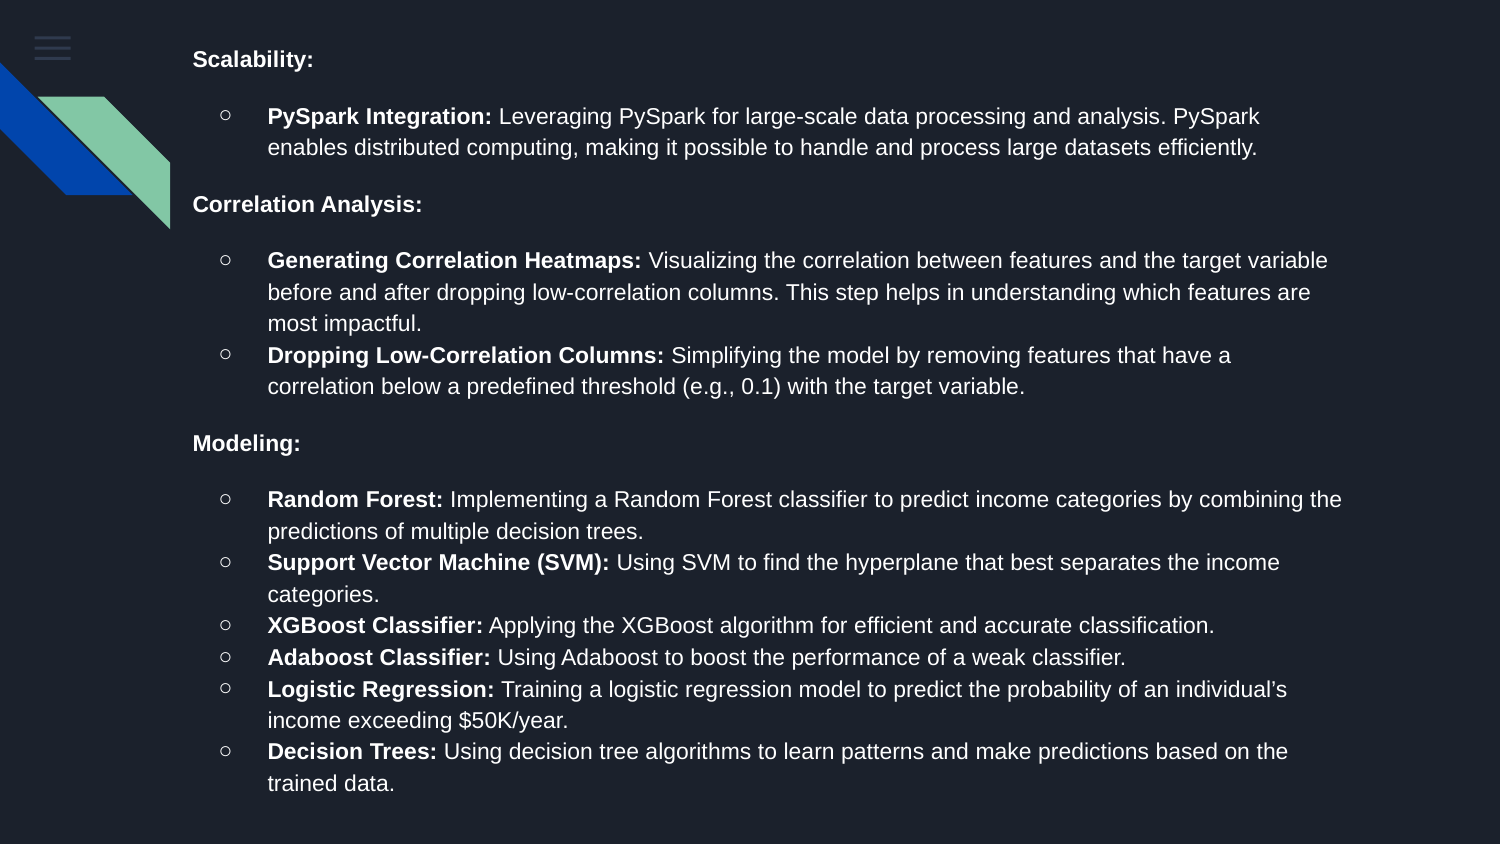

Scalability:
PySpark Integration: Leveraging PySpark for large-scale data processing and analysis. PySpark enables distributed computing, making it possible to handle and process large datasets efficiently.
Correlation Analysis:
Generating Correlation Heatmaps: Visualizing the correlation between features and the target variable before and after dropping low-correlation columns. This step helps in understanding which features are most impactful.
Dropping Low-Correlation Columns: Simplifying the model by removing features that have a correlation below a predefined threshold (e.g., 0.1) with the target variable.
Modeling:
Random Forest: Implementing a Random Forest classifier to predict income categories by combining the predictions of multiple decision trees.
Support Vector Machine (SVM): Using SVM to find the hyperplane that best separates the income categories.
XGBoost Classifier: Applying the XGBoost algorithm for efficient and accurate classification.
Adaboost Classifier: Using Adaboost to boost the performance of a weak classifier.
Logistic Regression: Training a logistic regression model to predict the probability of an individual’s income exceeding $50K/year.
Decision Trees: Using decision tree algorithms to learn patterns and make predictions based on the trained data.